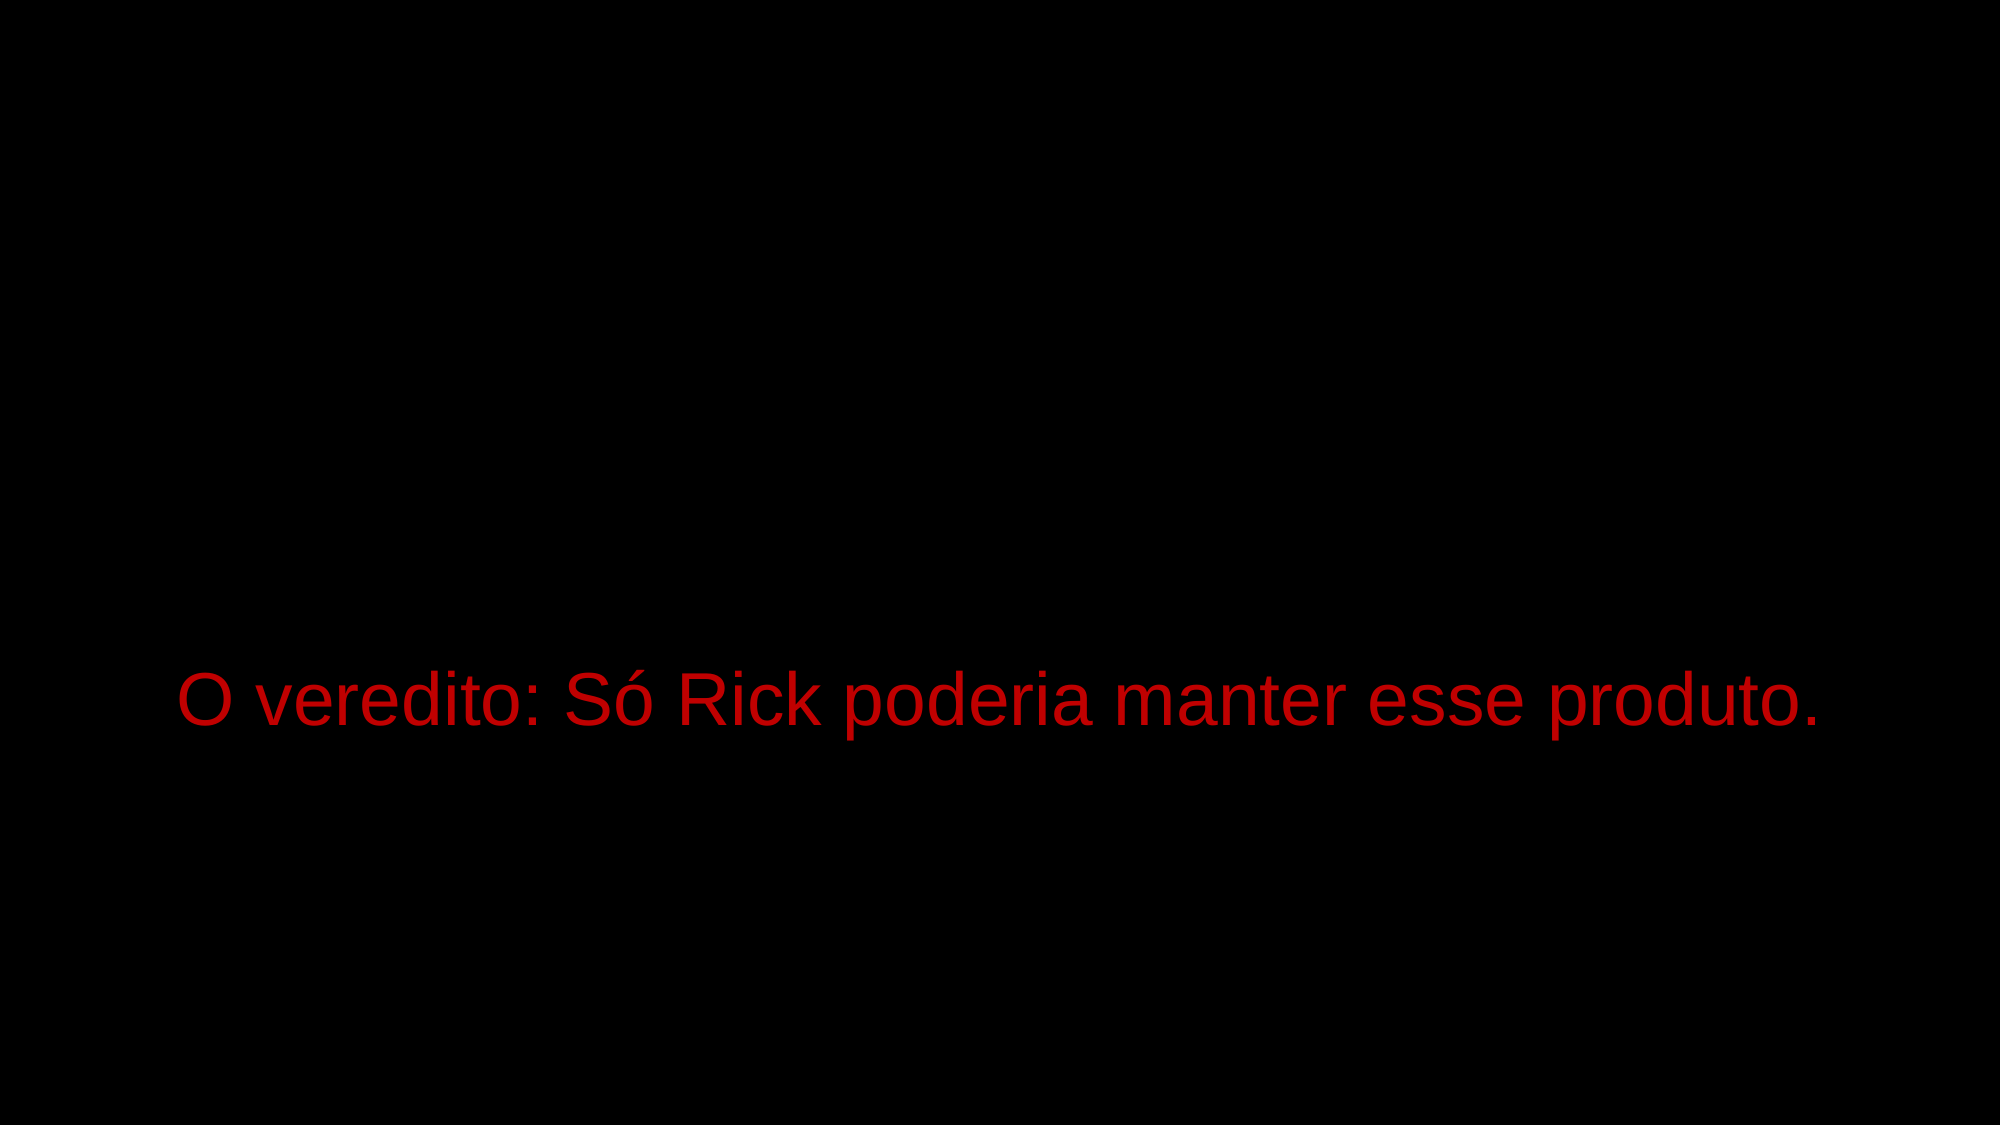

O veredito: Só Rick poderia manter esse produto.